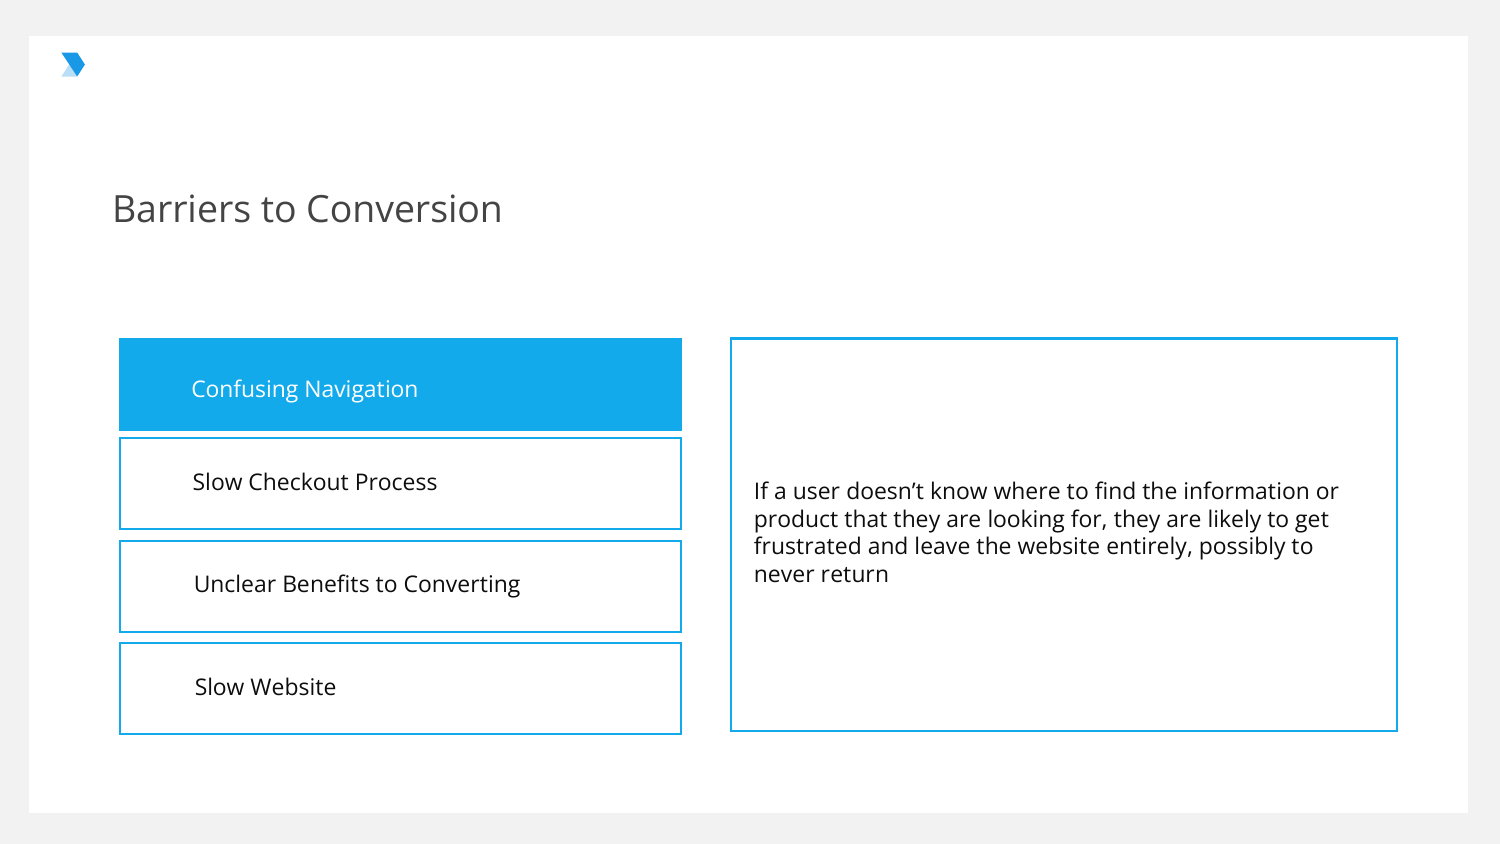

Barriers to Conversion

Confusing Navigation

Slow Checkout Process
If a user doesn’t know where to find the information or product that they are looking for, they are likely to get frustrated and leave the website entirely, possibly to never return

Unclear Benefits to Converting

Slow Website